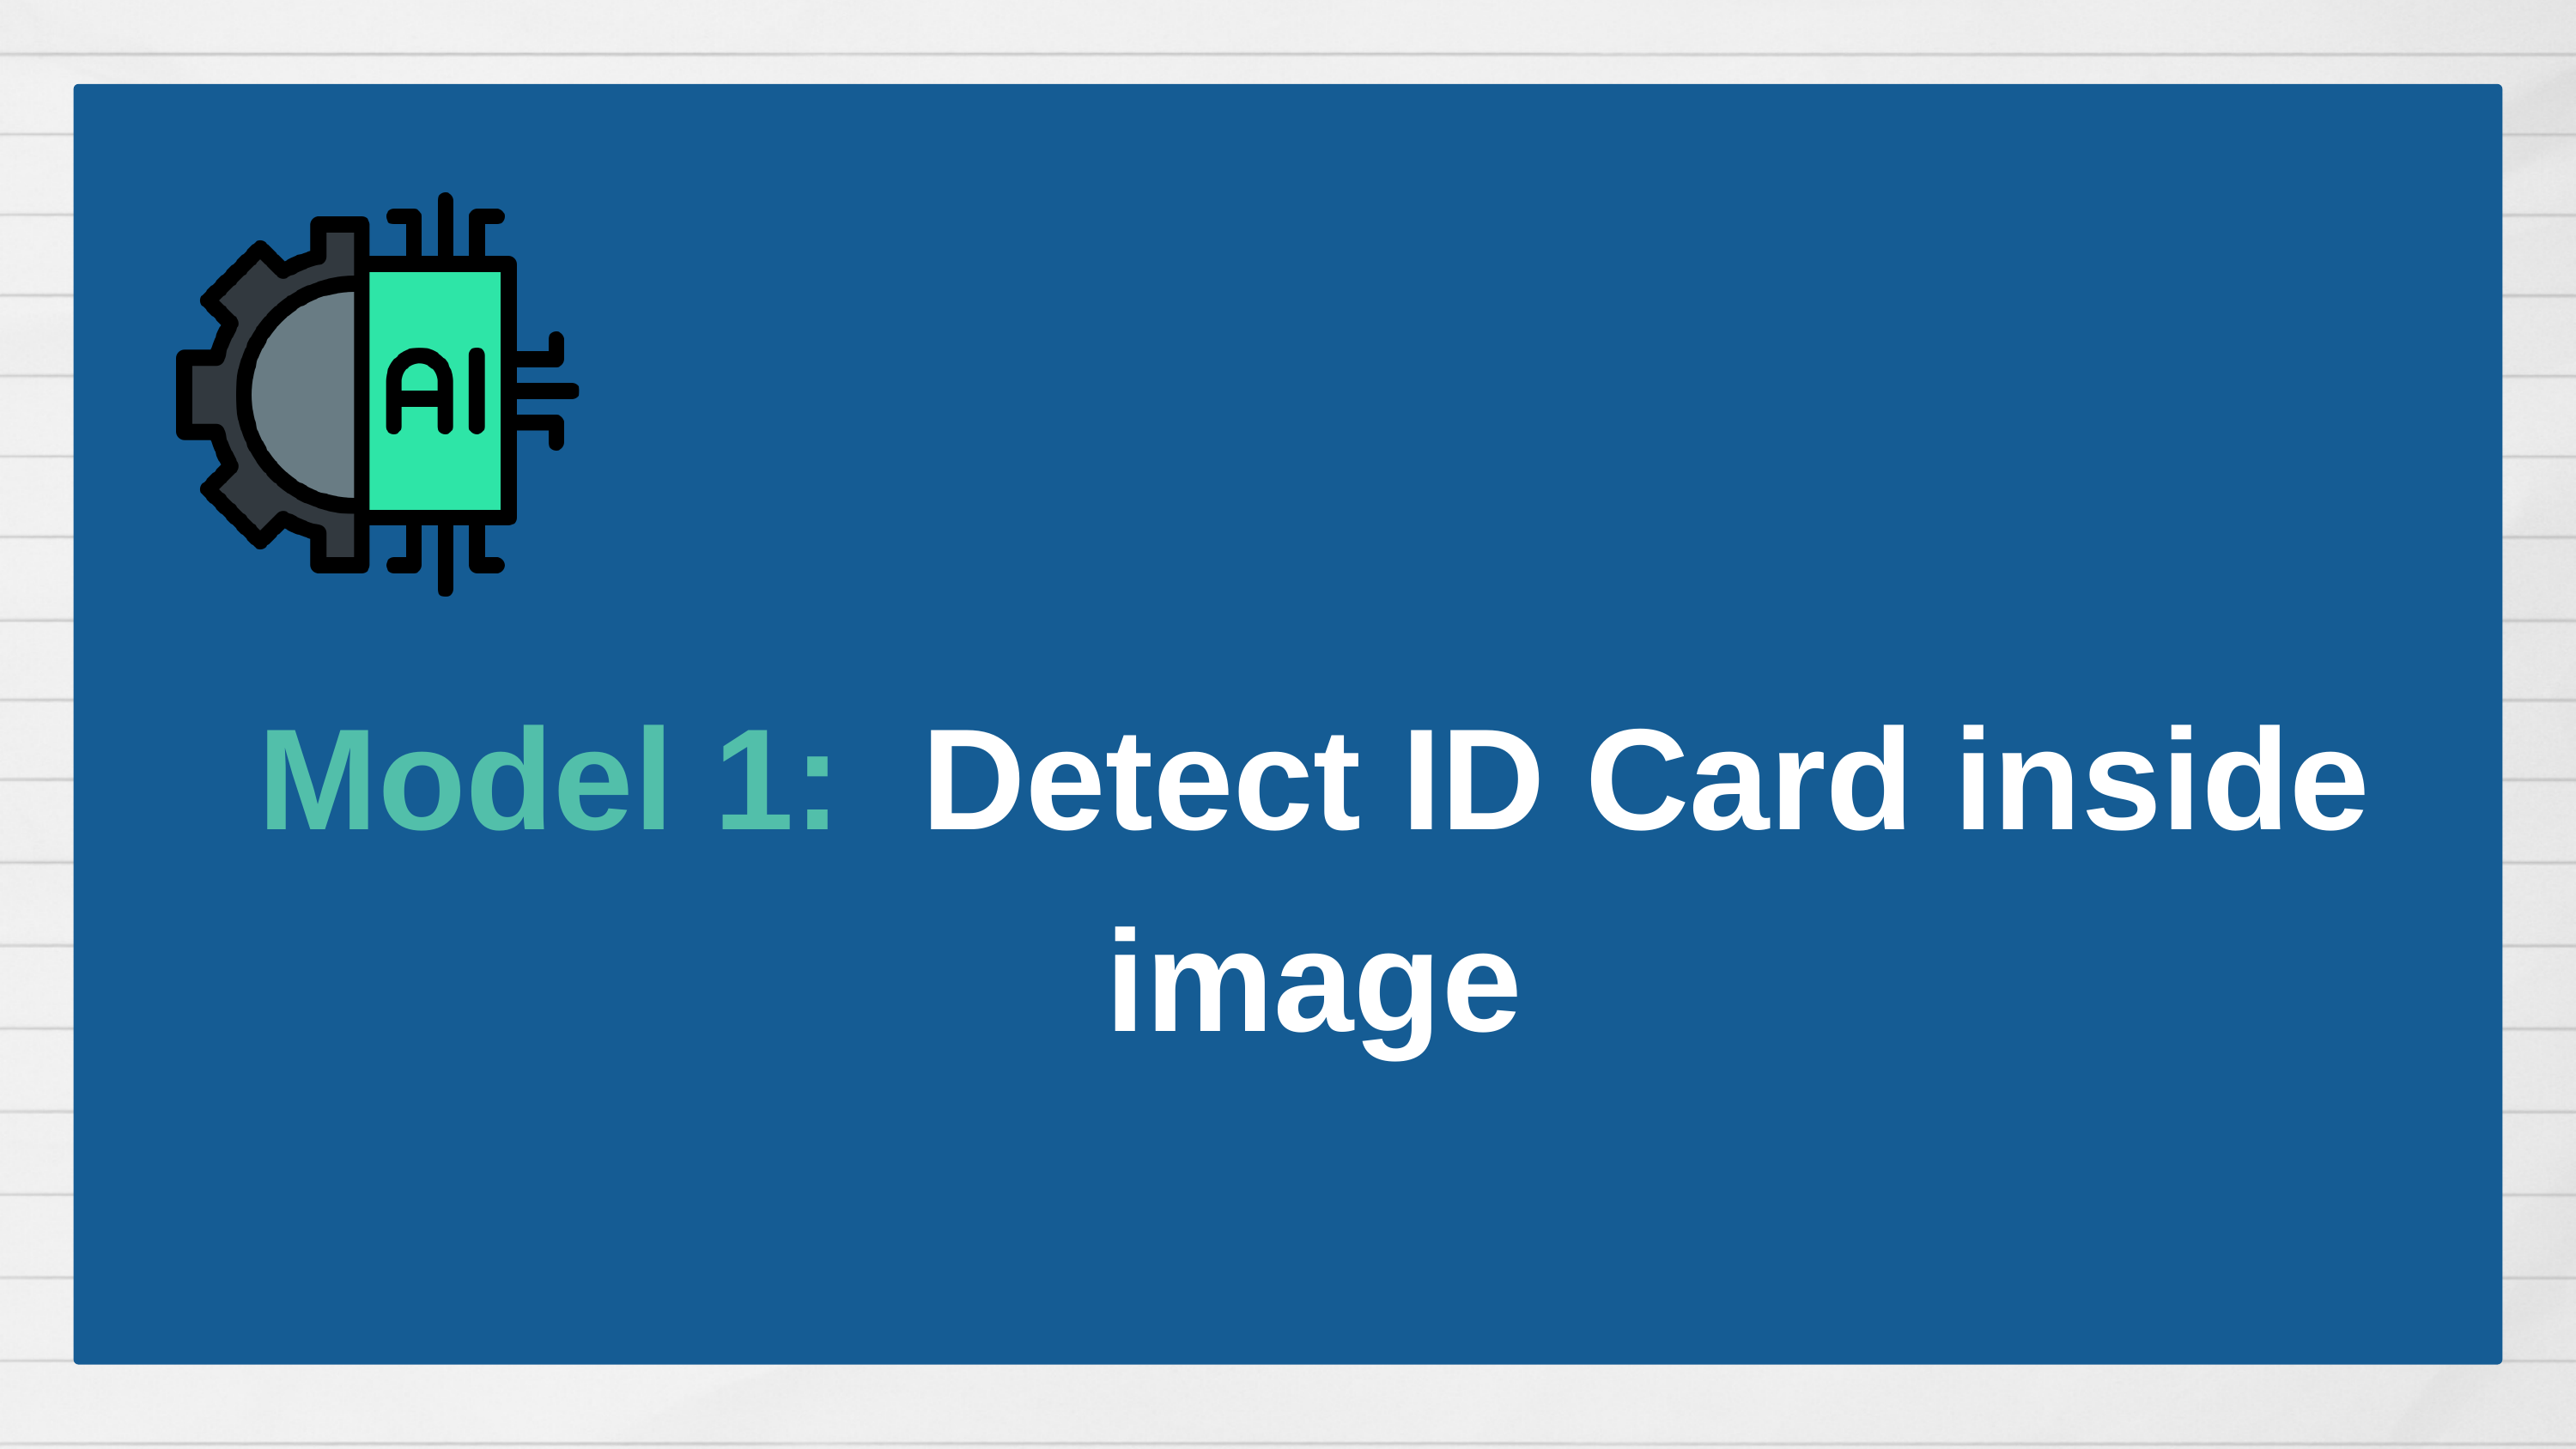

Model 1:  Detect ID Card inside image